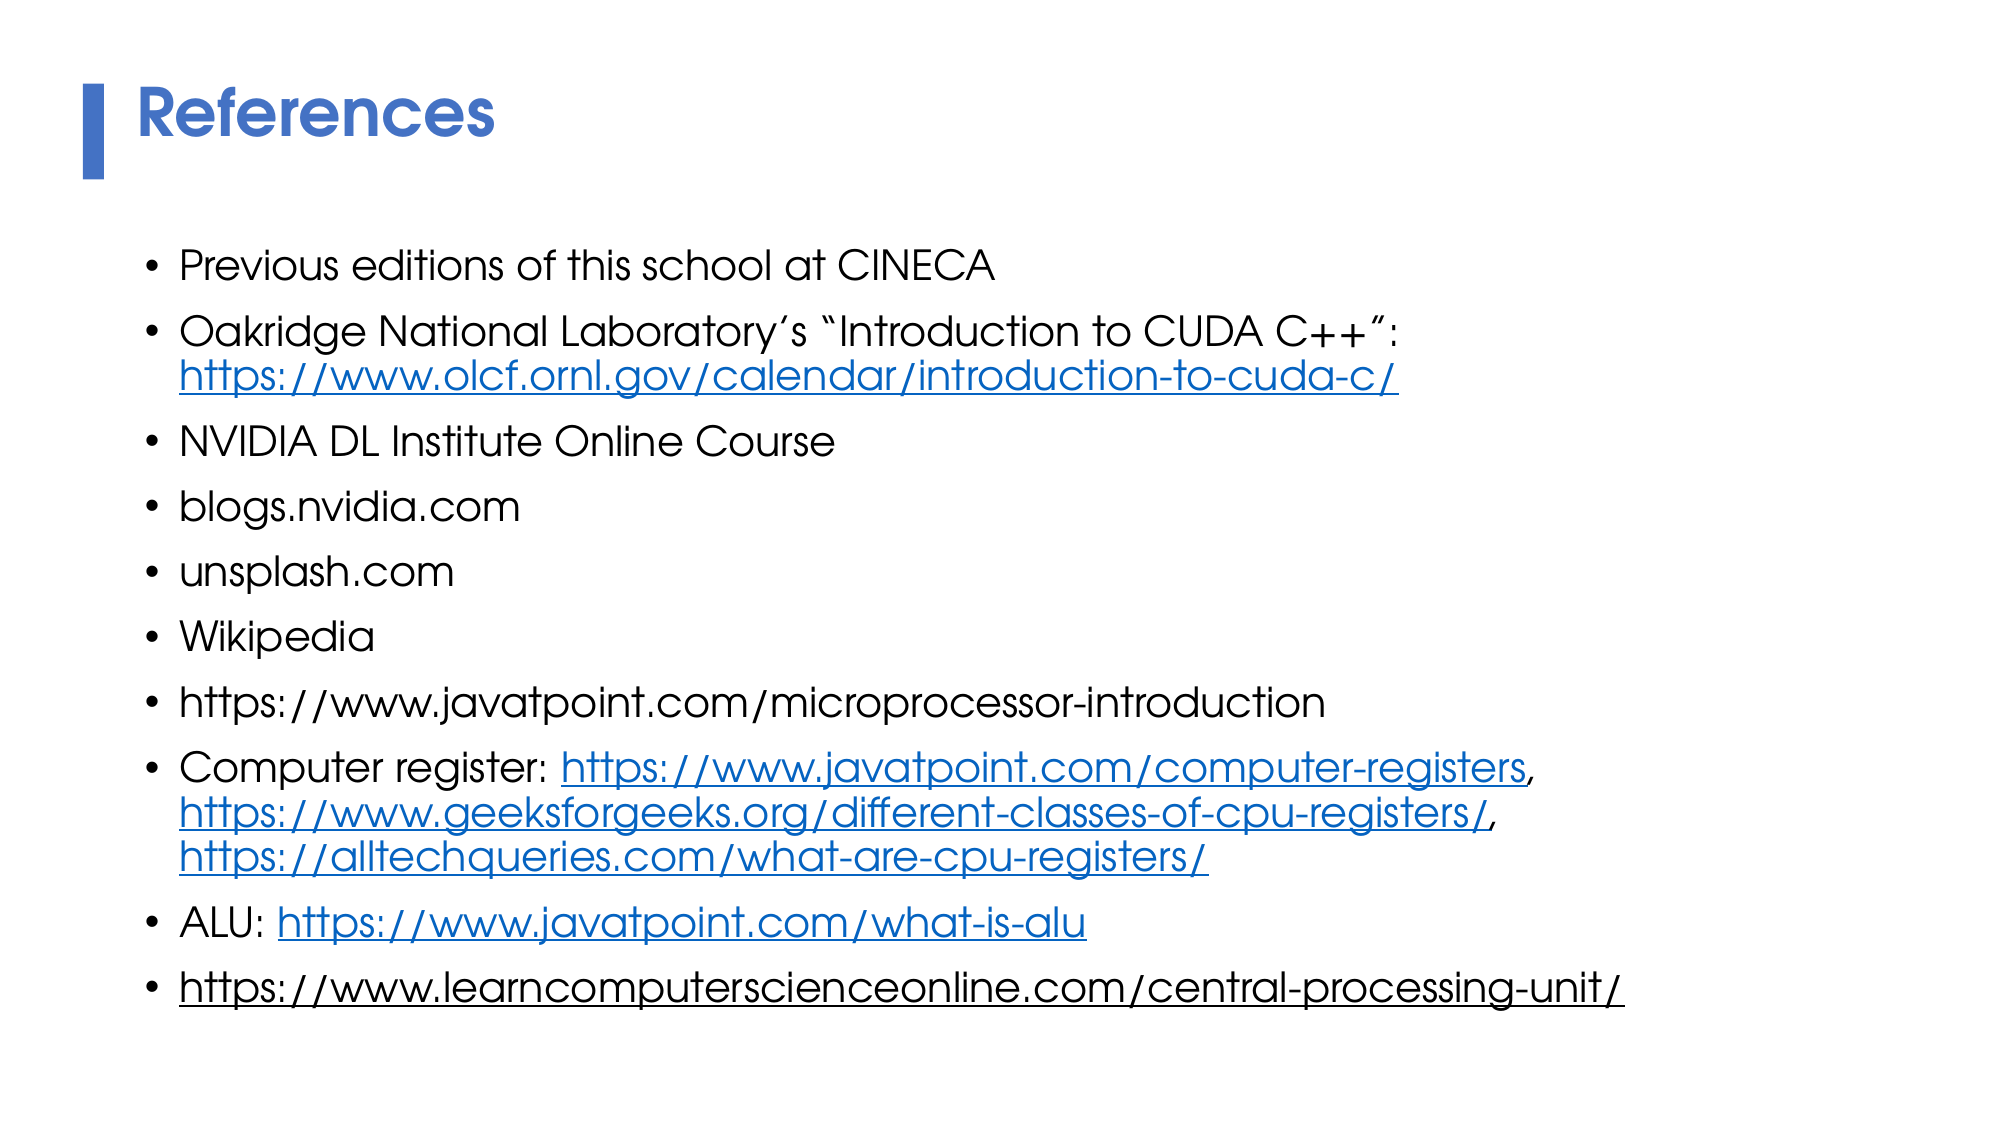

References

Previous editions of this school at CINECA
Oakridge National Laboratory’s “Introduction to CUDA C++”: https://www.olcf.ornl.gov/calendar/introduction-to-cuda-c/
NVIDIA DL Institute Online Course
blogs.nvidia.com
unsplash.com
Wikipedia
https://www.javatpoint.com/microprocessor-introduction
Computer register: https://www.javatpoint.com/computer-registers, https://www.geeksforgeeks.org/different-classes-of-cpu-registers/, https://alltechqueries.com/what-are-cpu-registers/
ALU: https://www.javatpoint.com/what-is-alu
https://www.learncomputerscienceonline.com/central-processing-unit/